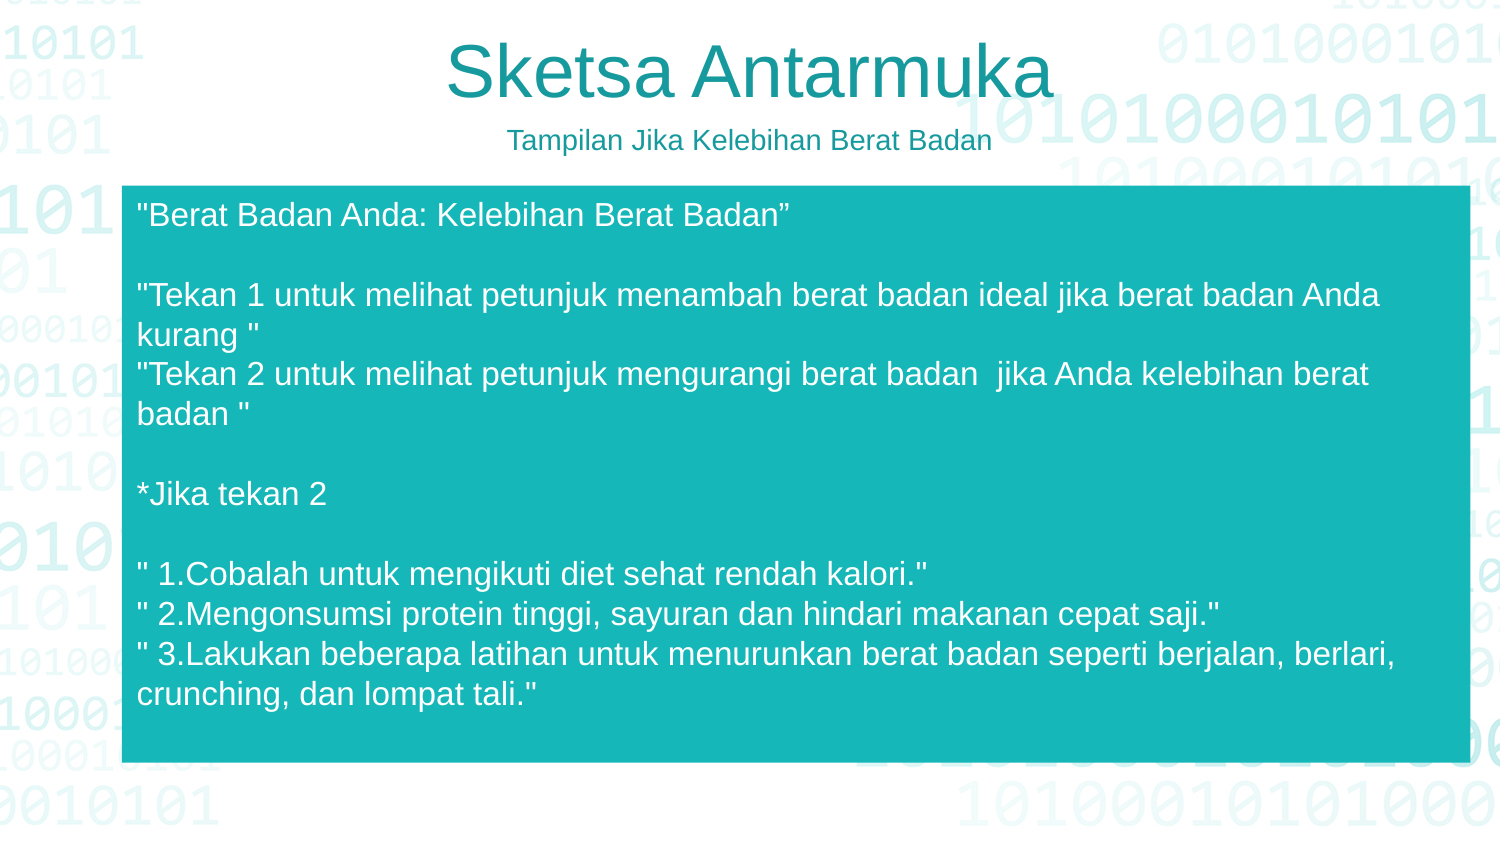

Sketsa Antarmuka
Tampilan Jika Kelebihan Berat Badan

"Berat Badan Anda: Kelebihan Berat Badan”

"Tekan 1 untuk melihat petunjuk menambah berat badan ideal jika berat badan Anda
kurang "
"Tekan 2 untuk melihat petunjuk mengurangi berat badan  jika Anda kelebihan berat
badan "

*Jika tekan 2

" 1.Cobalah untuk mengikuti diet sehat rendah kalori."
" 2.Mengonsumsi protein tinggi, sayuran dan hindari makanan cepat saji."
" 3.Lakukan beberapa latihan untuk menurunkan berat badan seperti berjalan, berlari,
crunching, dan lompat tali."